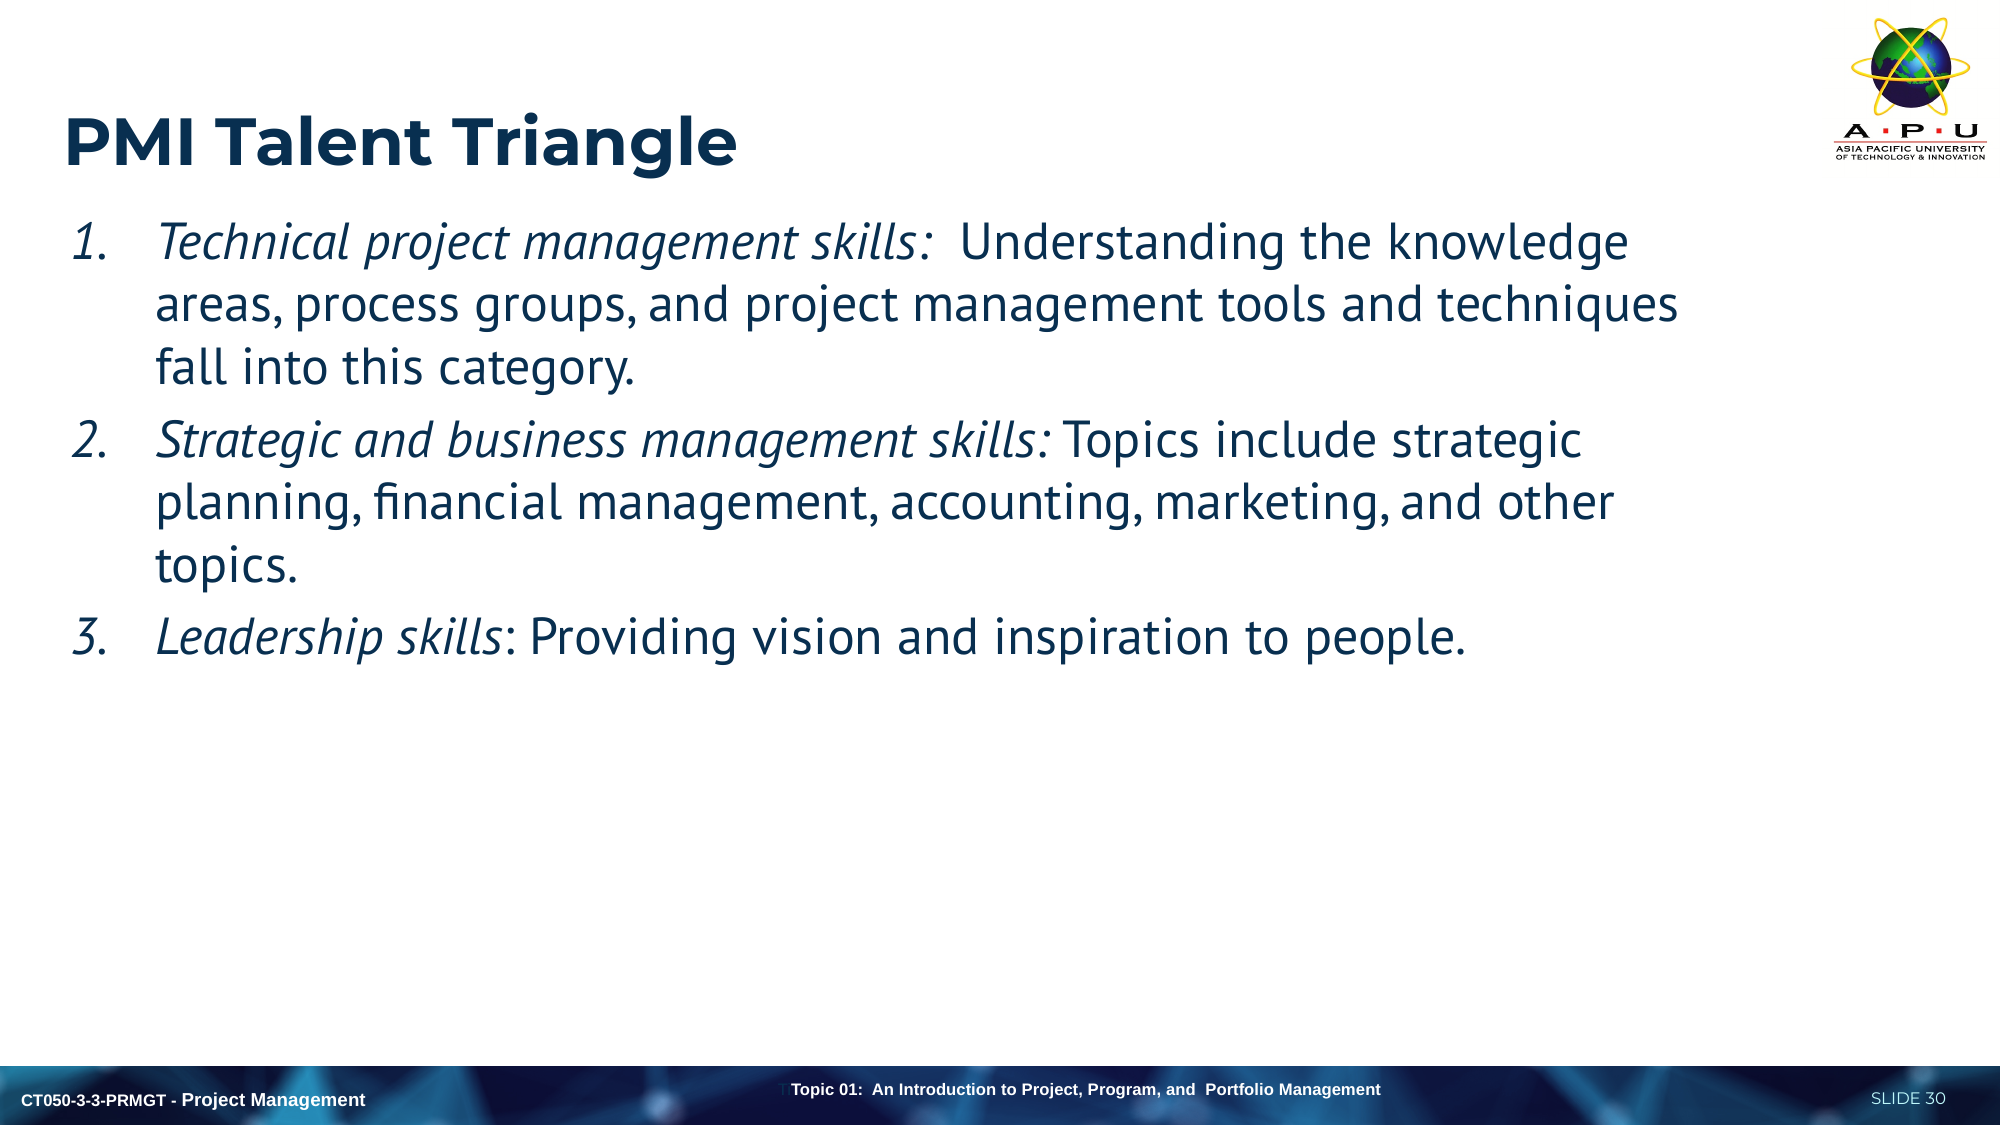

# PMI Talent Triangle
Technical project management skills:  Understanding the knowledge areas, process groups, and project management tools and techniques fall into this category.
Strategic and business management skills: Topics include strategic planning, financial management, accounting, marketing, and other topics.
Leadership skills: Providing vision and inspiration to people.